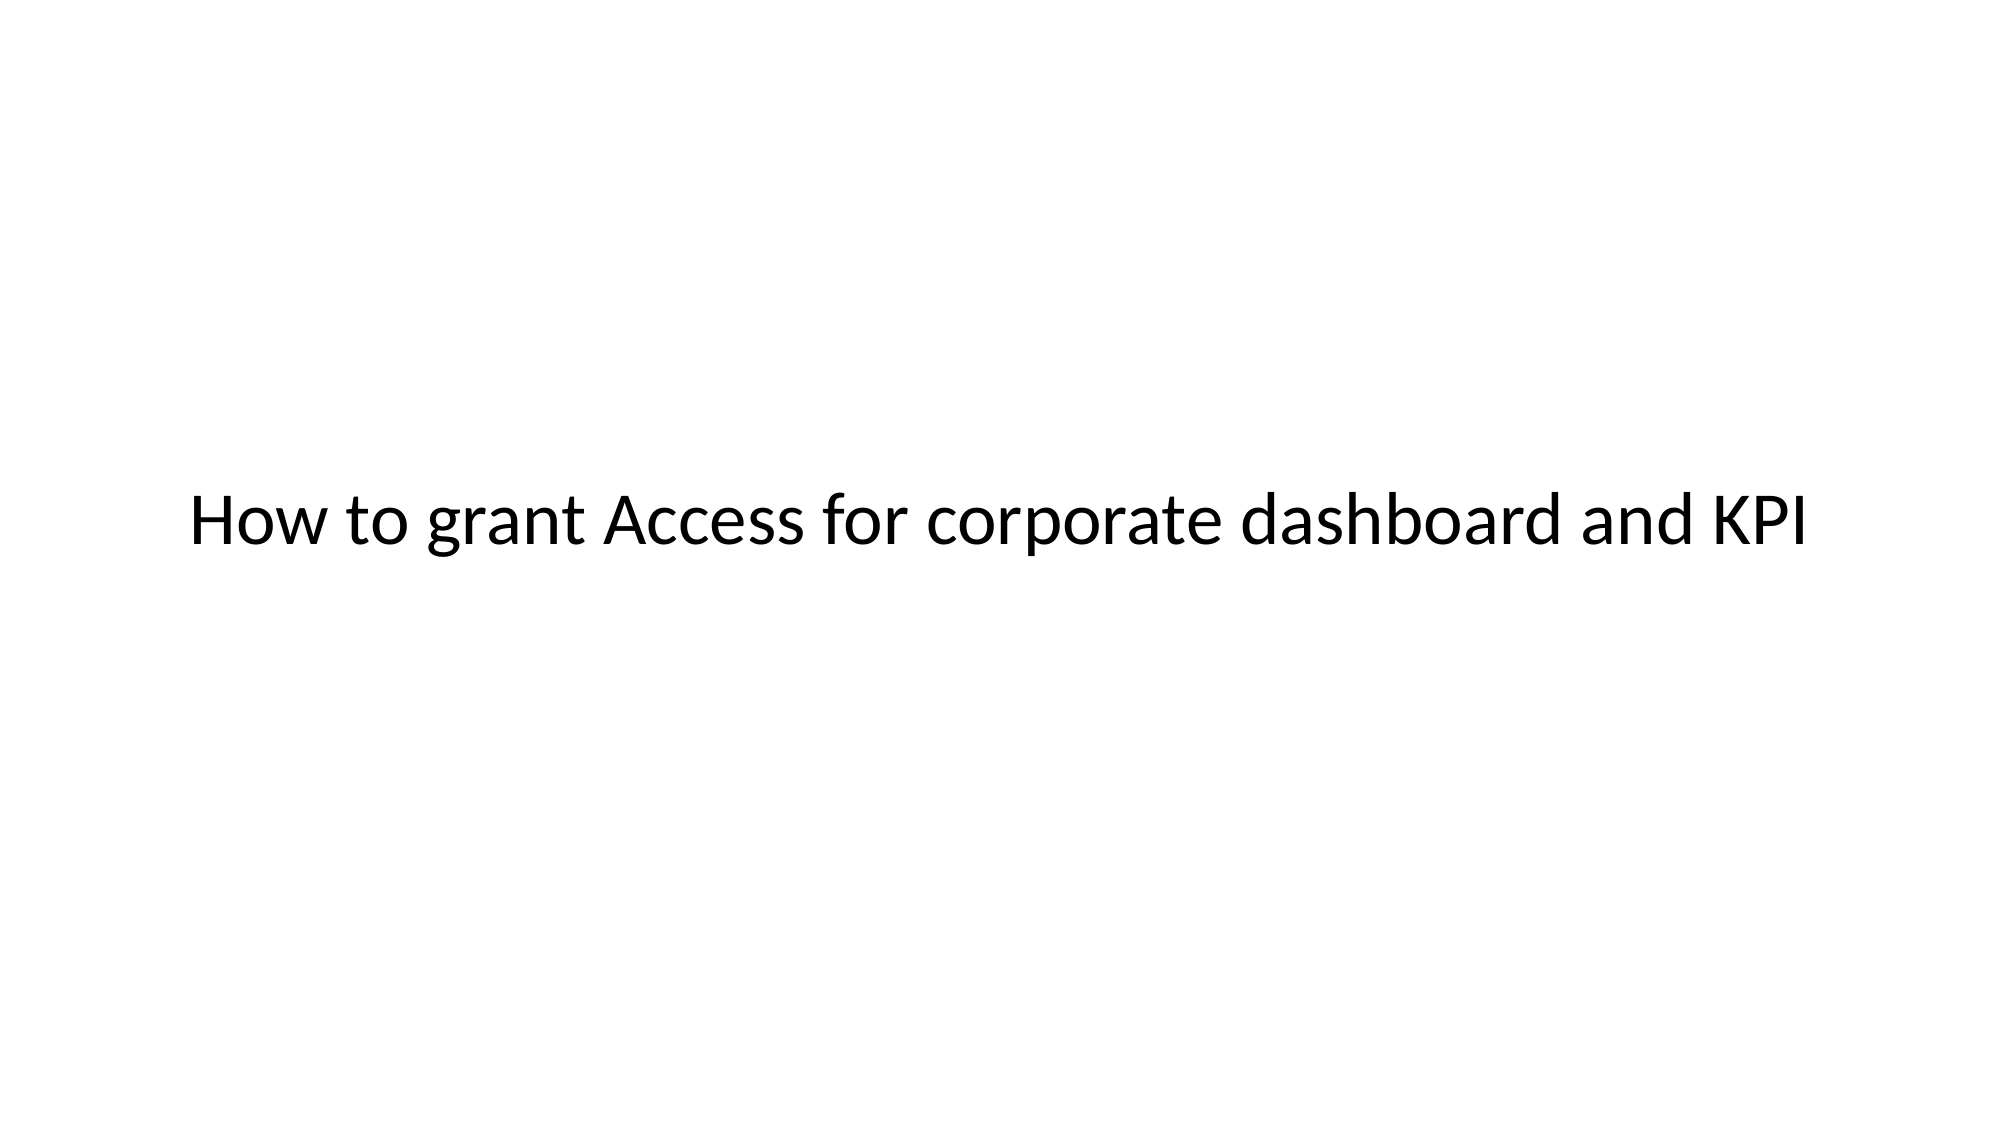

# How to grant Access for corporate dashboard and KPI